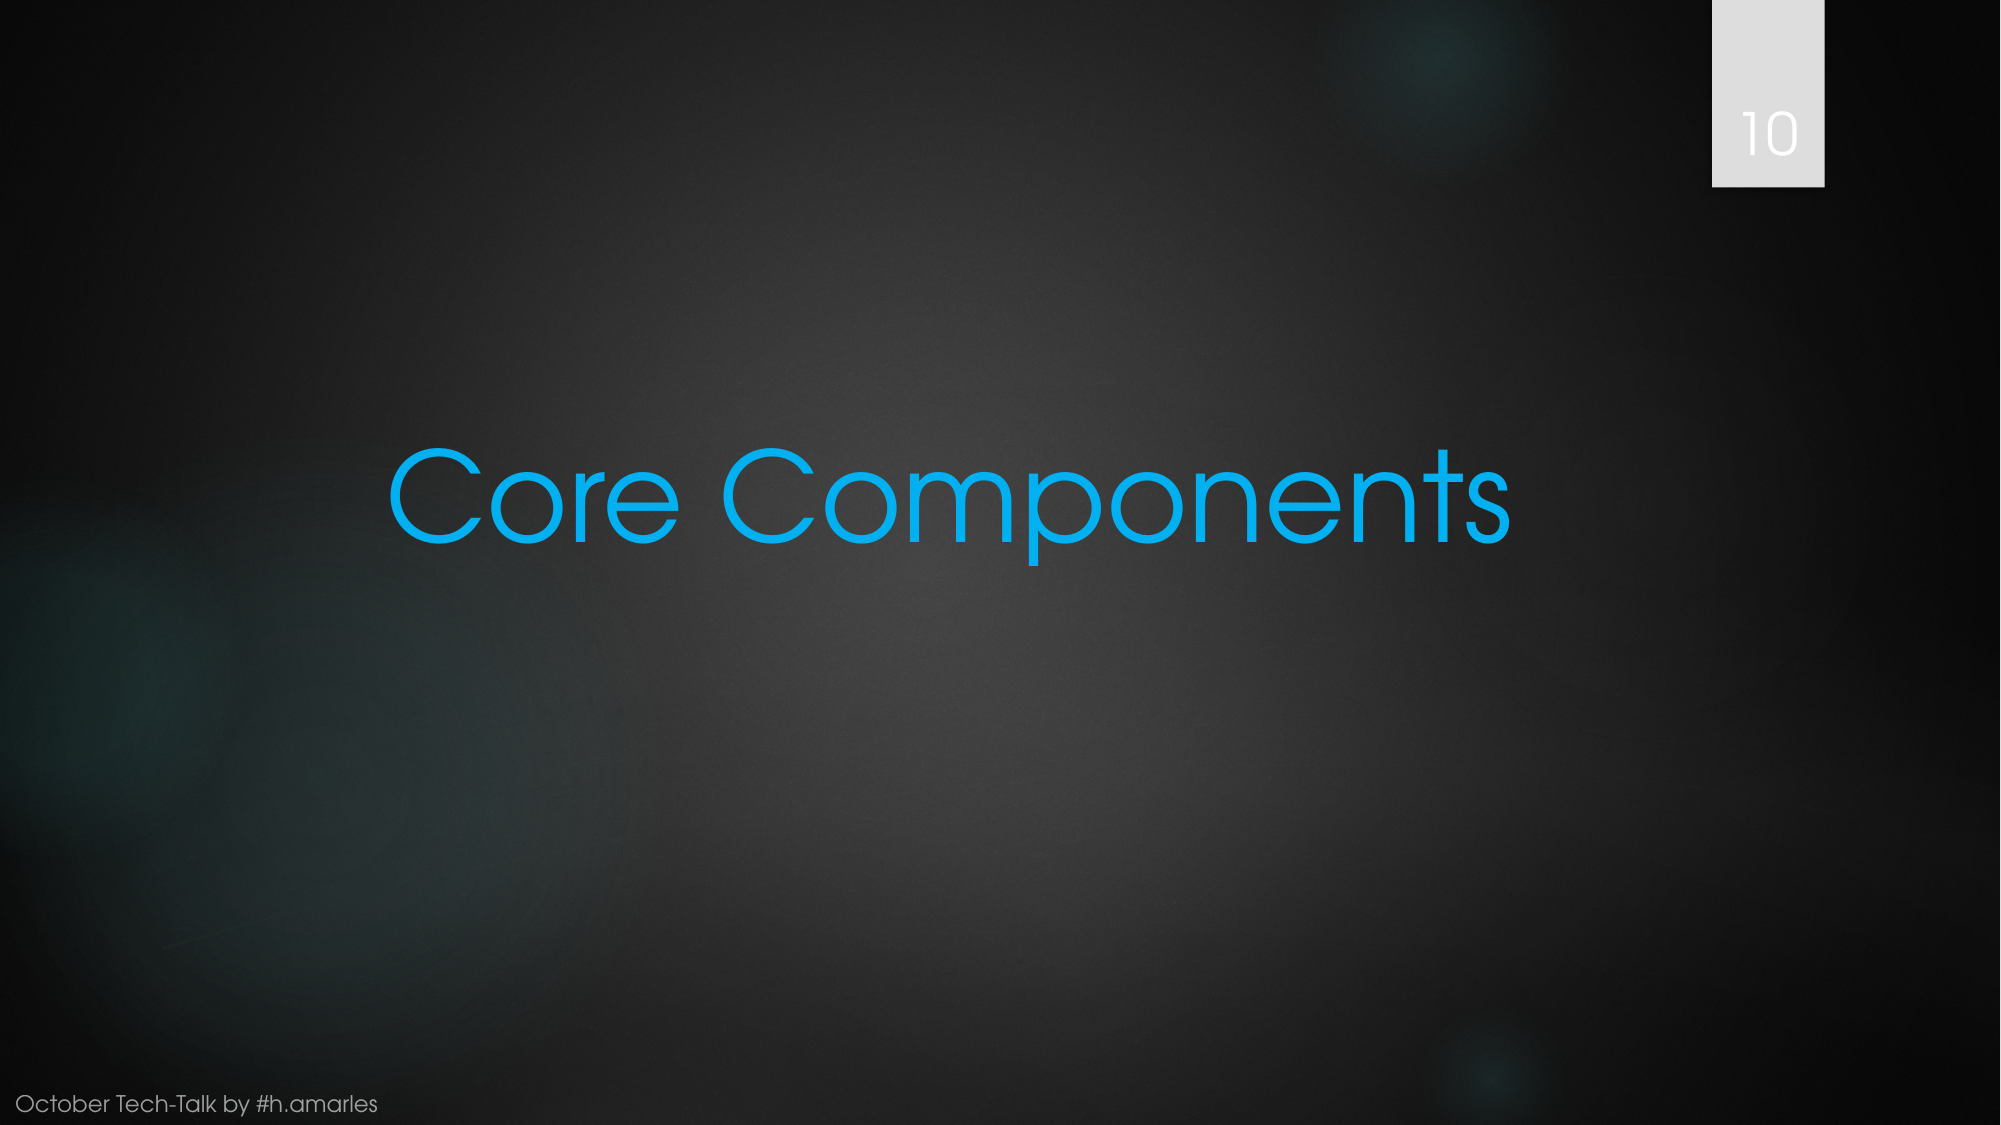

10
# Core Components
October Tech-Talk by #h.amarles